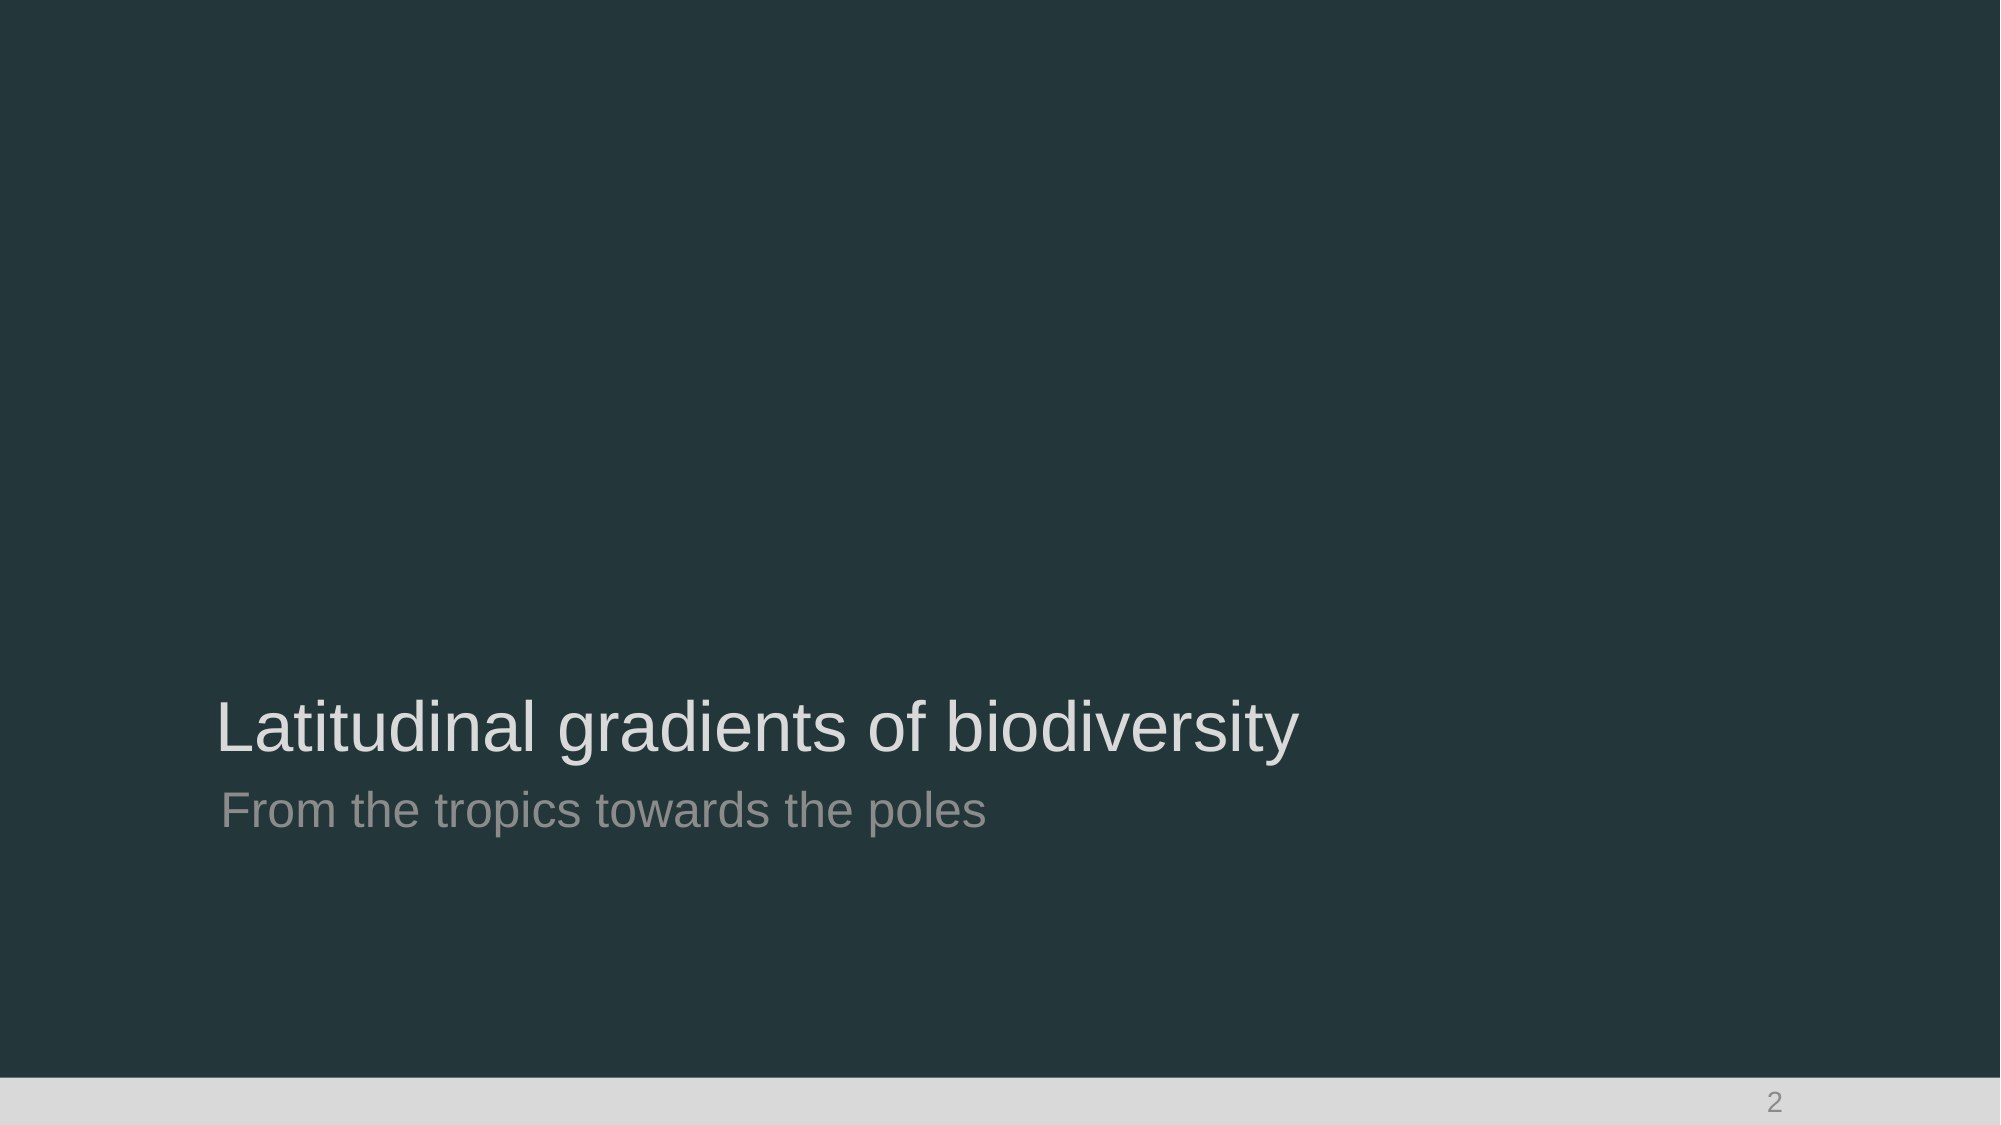

# Latitudinal gradients of biodiversity
From the tropics towards the poles

2